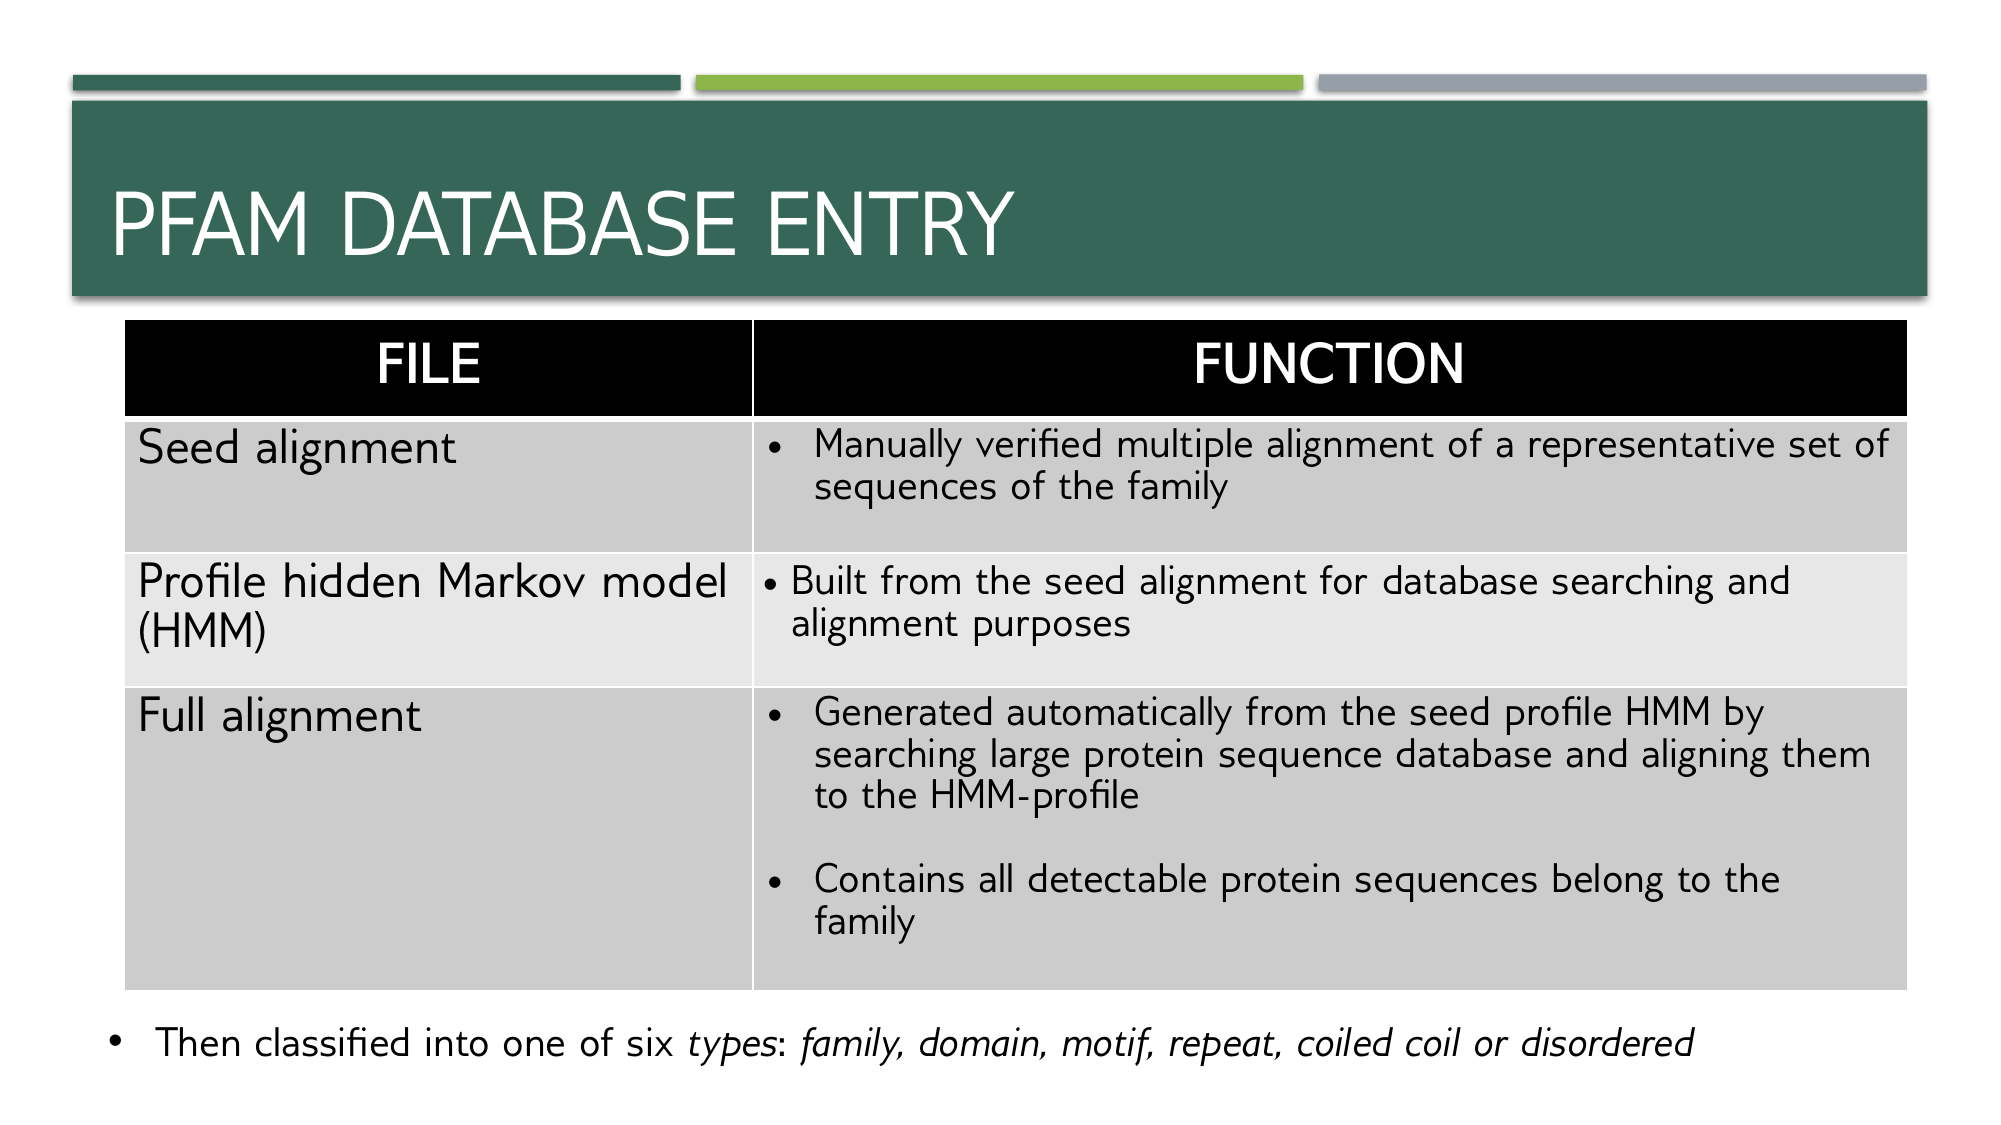

# Pfam database ENTRY
| FILE | FUNCTION |
| --- | --- |
| Seed alignment | Manually verified multiple alignment of a representative set of sequences of the family |
| Profile hidden Markov model (HMM) | Built from the seed alignment for database searching and alignment purposes |
| Full alignment | Generated automatically from the seed profile HMM by searching large protein sequence database and aligning them to the HMM-profile Contains all detectable protein sequences belong to the family |
Then classified into one of six types: family, domain, motif, repeat, coiled coil or disordered